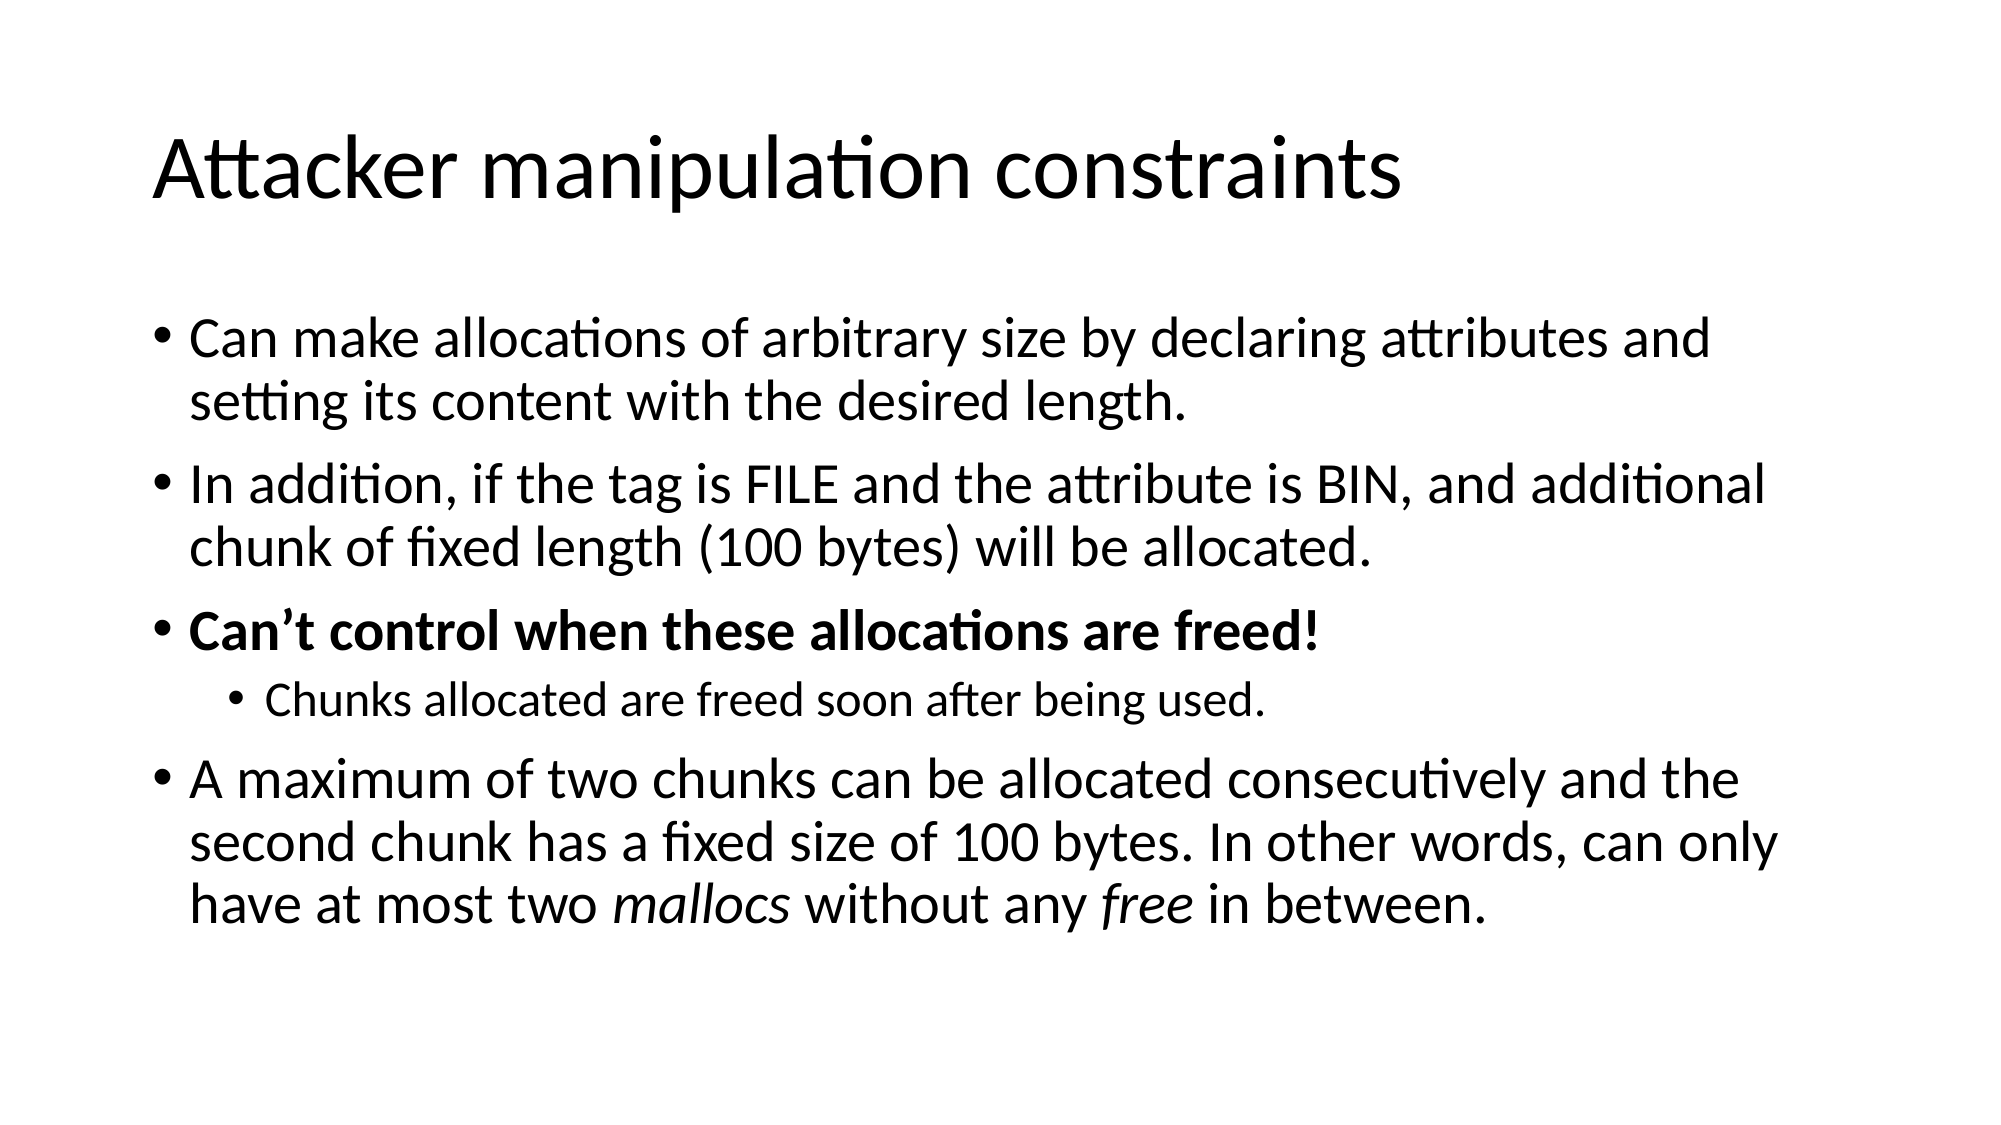

# Attacker manipulation constraints
Can make allocations of arbitrary size by declaring attributes and setting its content with the desired length.
In addition, if the tag is FILE and the attribute is BIN, and additional chunk of fixed length (100 bytes) will be allocated.
Can’t control when these allocations are freed!
Chunks allocated are freed soon after being used.
A maximum of two chunks can be allocated consecutively and the second chunk has a fixed size of 100 bytes. In other words, can only have at most two mallocs without any free in between.